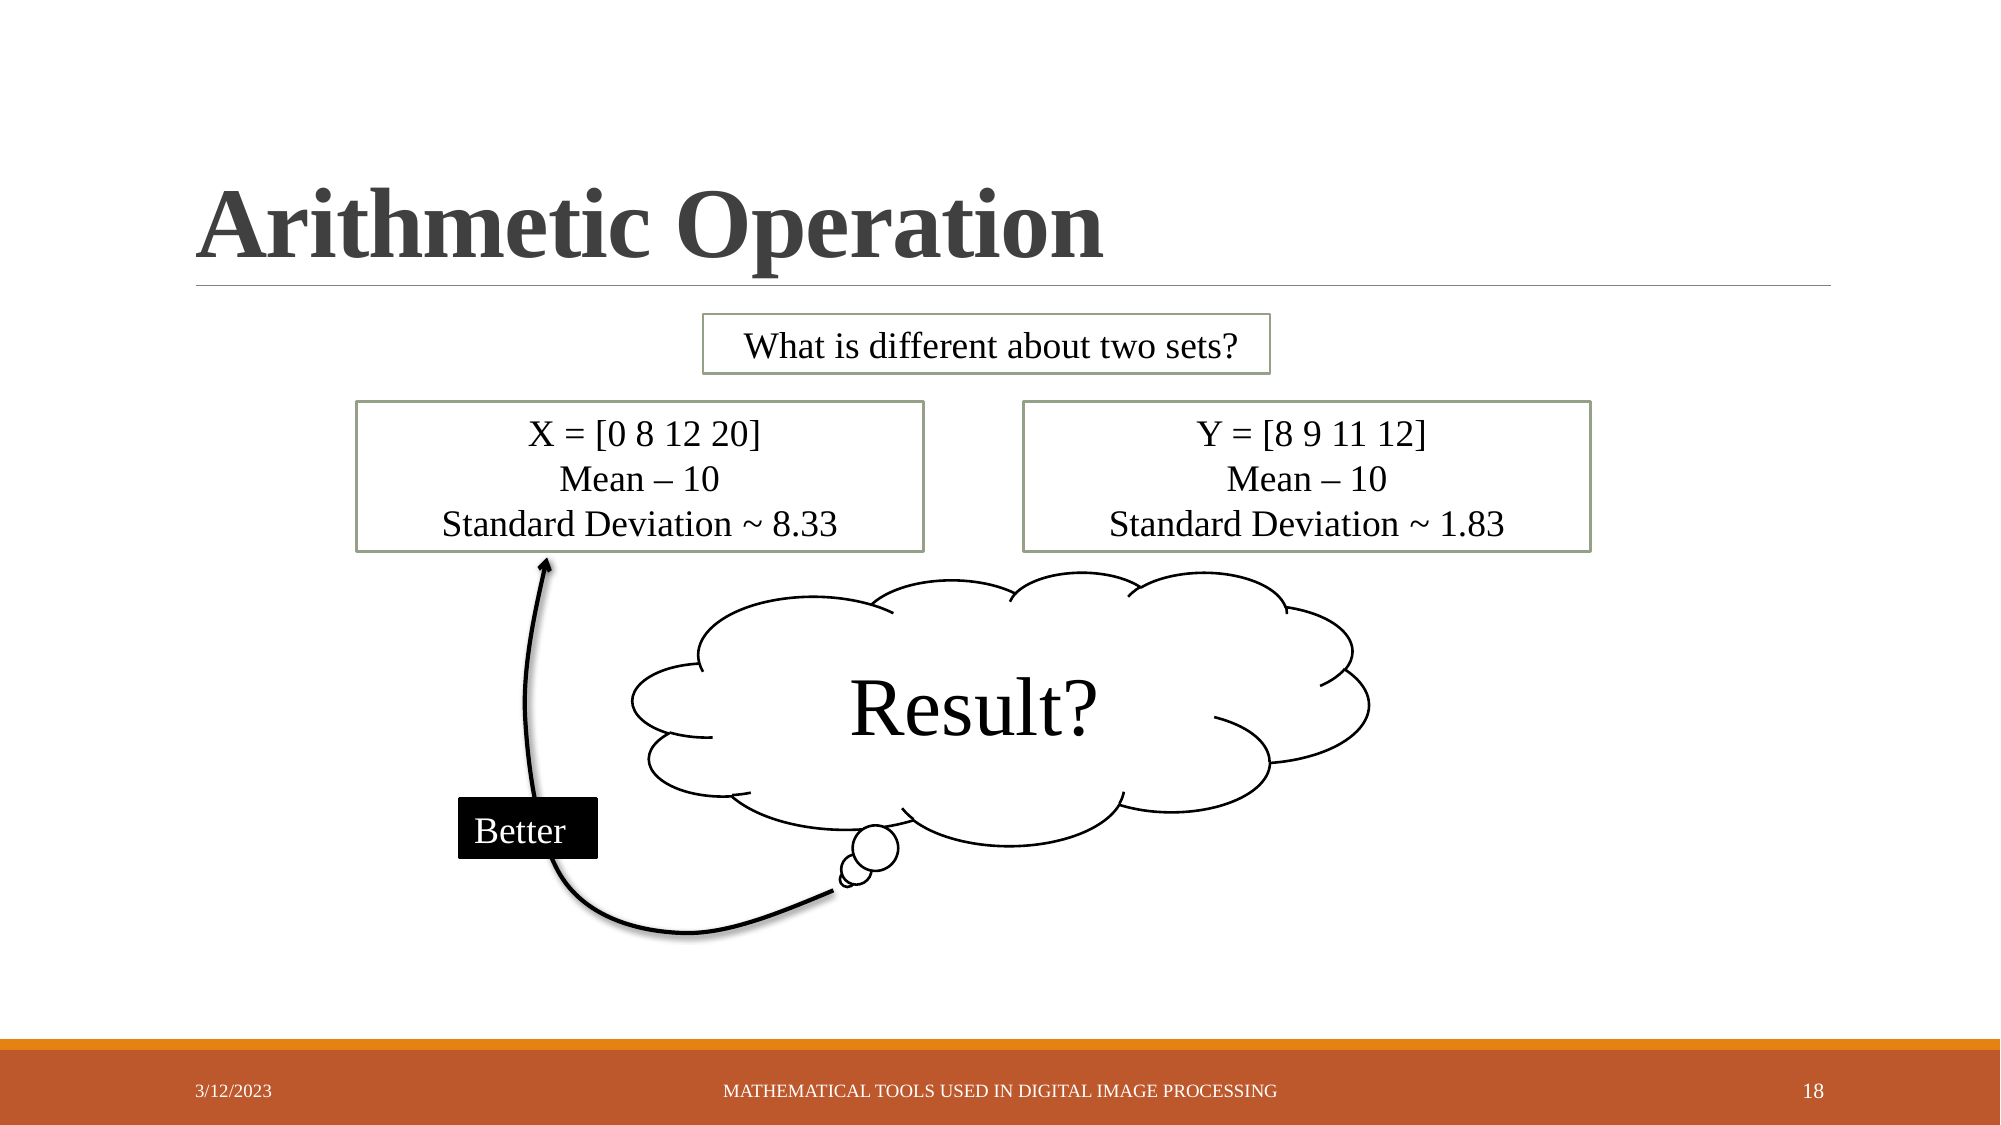

# Arithmetic Operation
 What is different about two sets?
 X = [0 8 12 20]
Mean – 10
Standard Deviation ~ 8.33
 Y = [8 9 11 12]
Mean – 10
Standard Deviation ~ 1.83

Result?
Better
3/12/2023
Mathematical Tools Used in Digital Image Processing
18